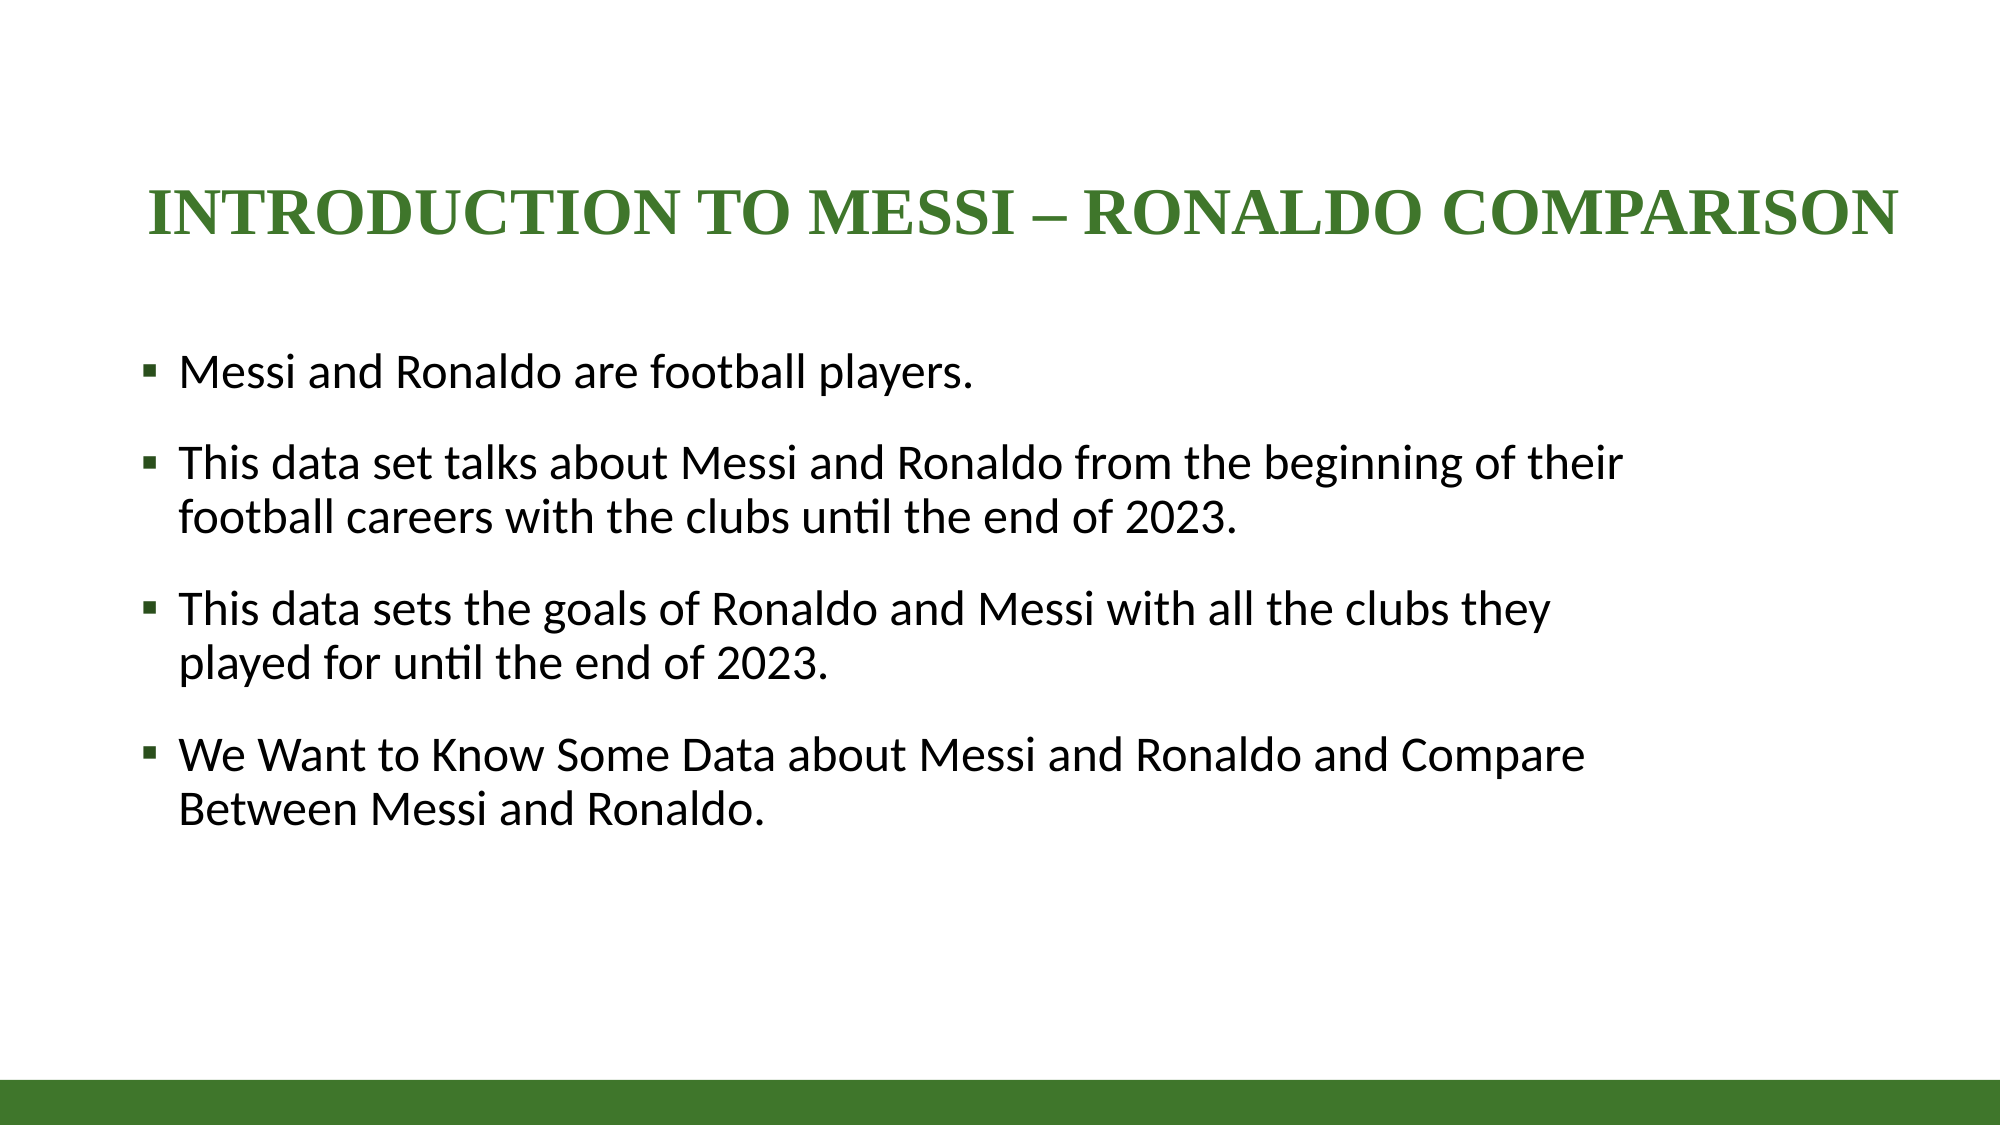

# Introduction To Messi – Ronaldo Comparison
Messi and Ronaldo are football players.
This data set talks about Messi and Ronaldo from the beginning of their football careers with the clubs until the end of 2023.
This data sets the goals of Ronaldo and Messi with all the clubs they played for until the end of 2023.
We Want to Know Some Data about Messi and Ronaldo and Compare Between Messi and Ronaldo.